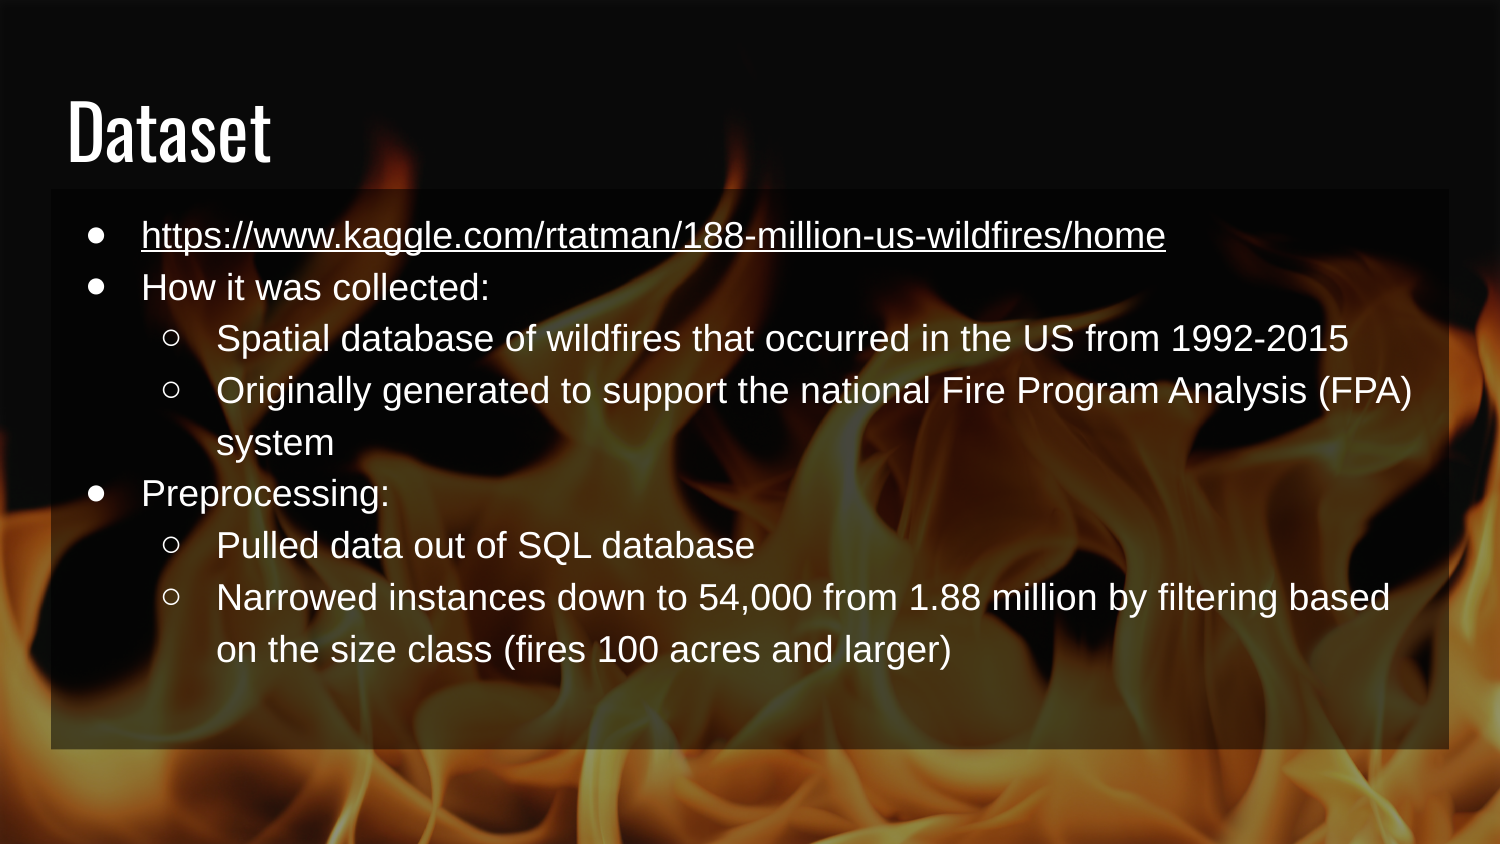

# Dataset
https://www.kaggle.com/rtatman/188-million-us-wildfires/home
How it was collected:
Spatial database of wildfires that occurred in the US from 1992-2015
Originally generated to support the national Fire Program Analysis (FPA) system
Preprocessing:
Pulled data out of SQL database
Narrowed instances down to 54,000 from 1.88 million by filtering based on the size class (fires 100 acres and larger)